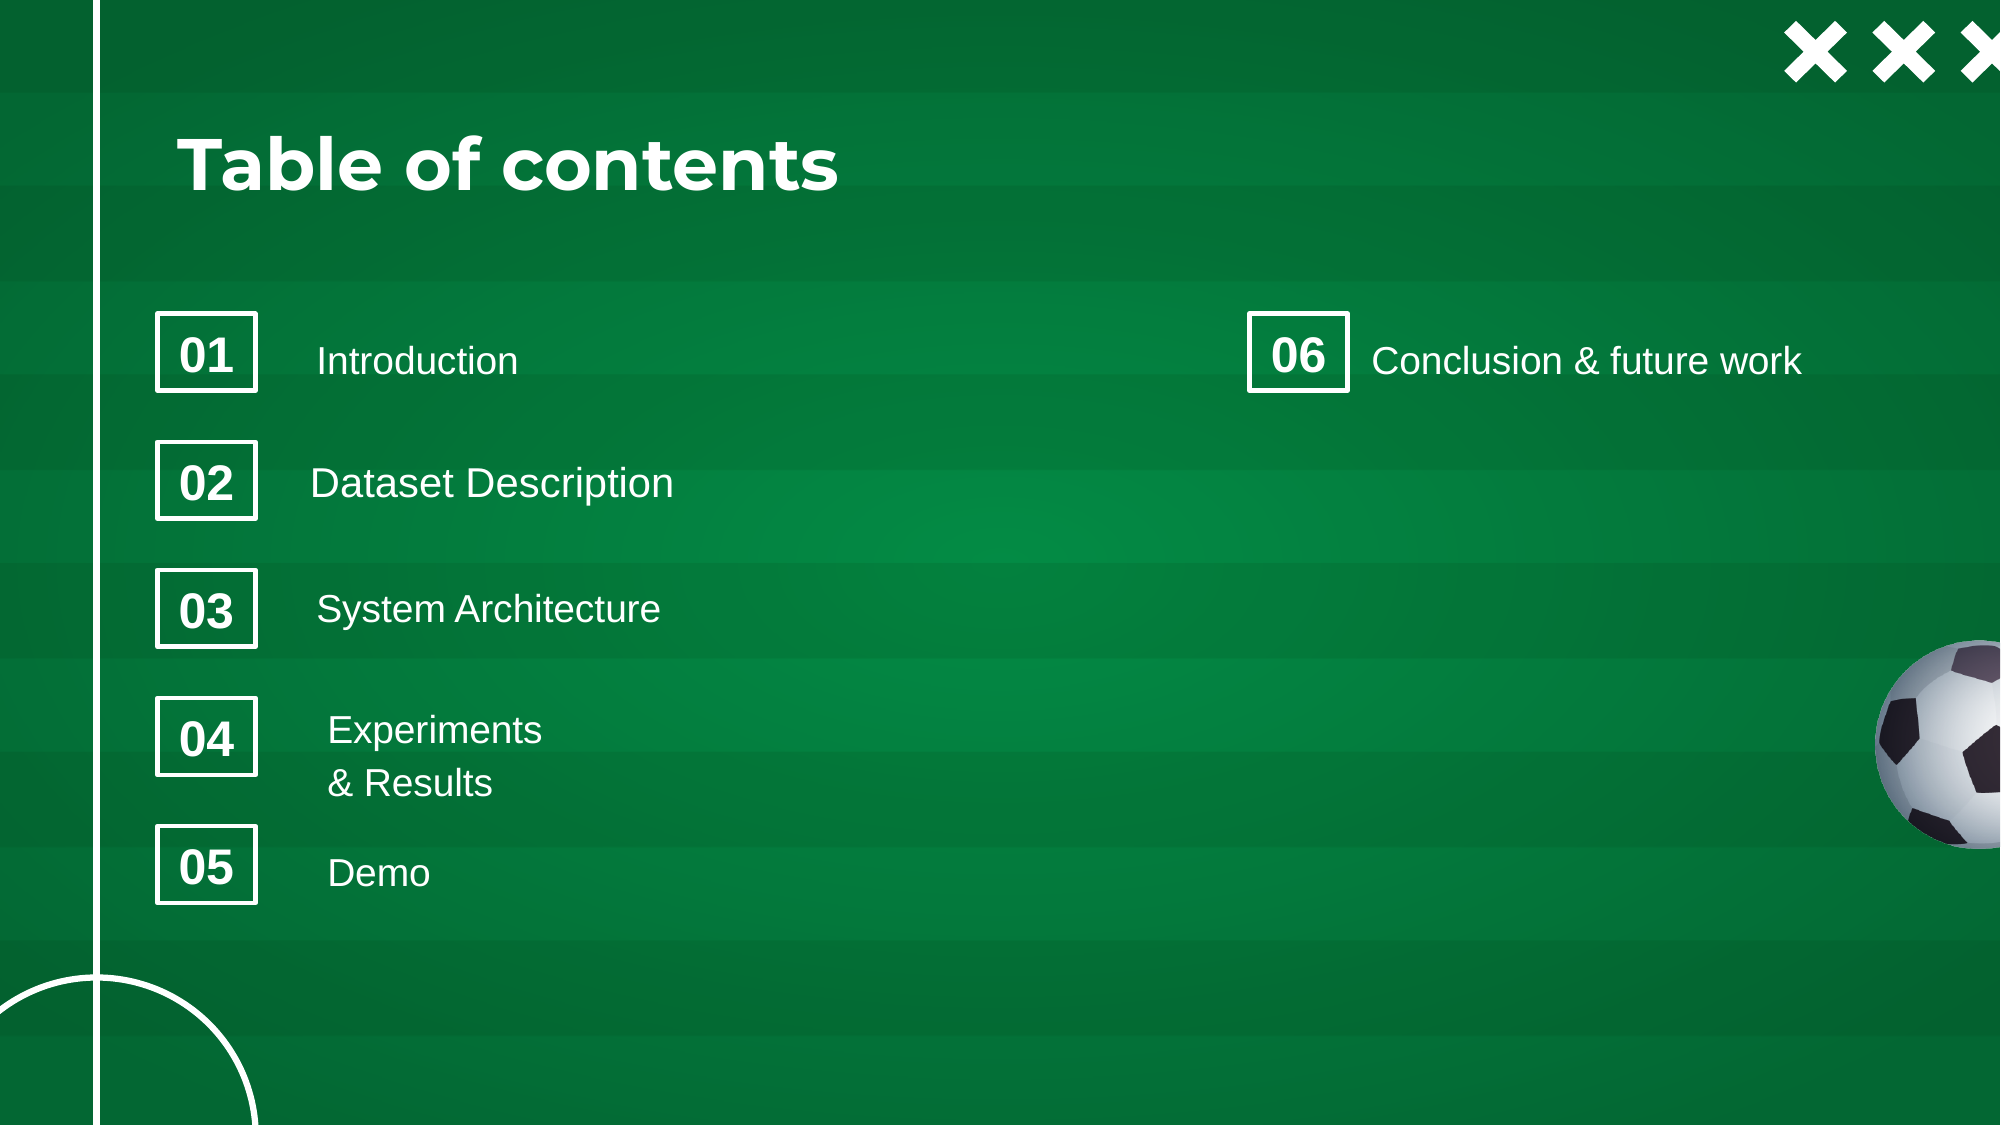

# Table of contents
Introduction
Conclusion & future work
01
06
02
Dataset Description

03
System Architecture

04
Experiments
& Results
Demo
05